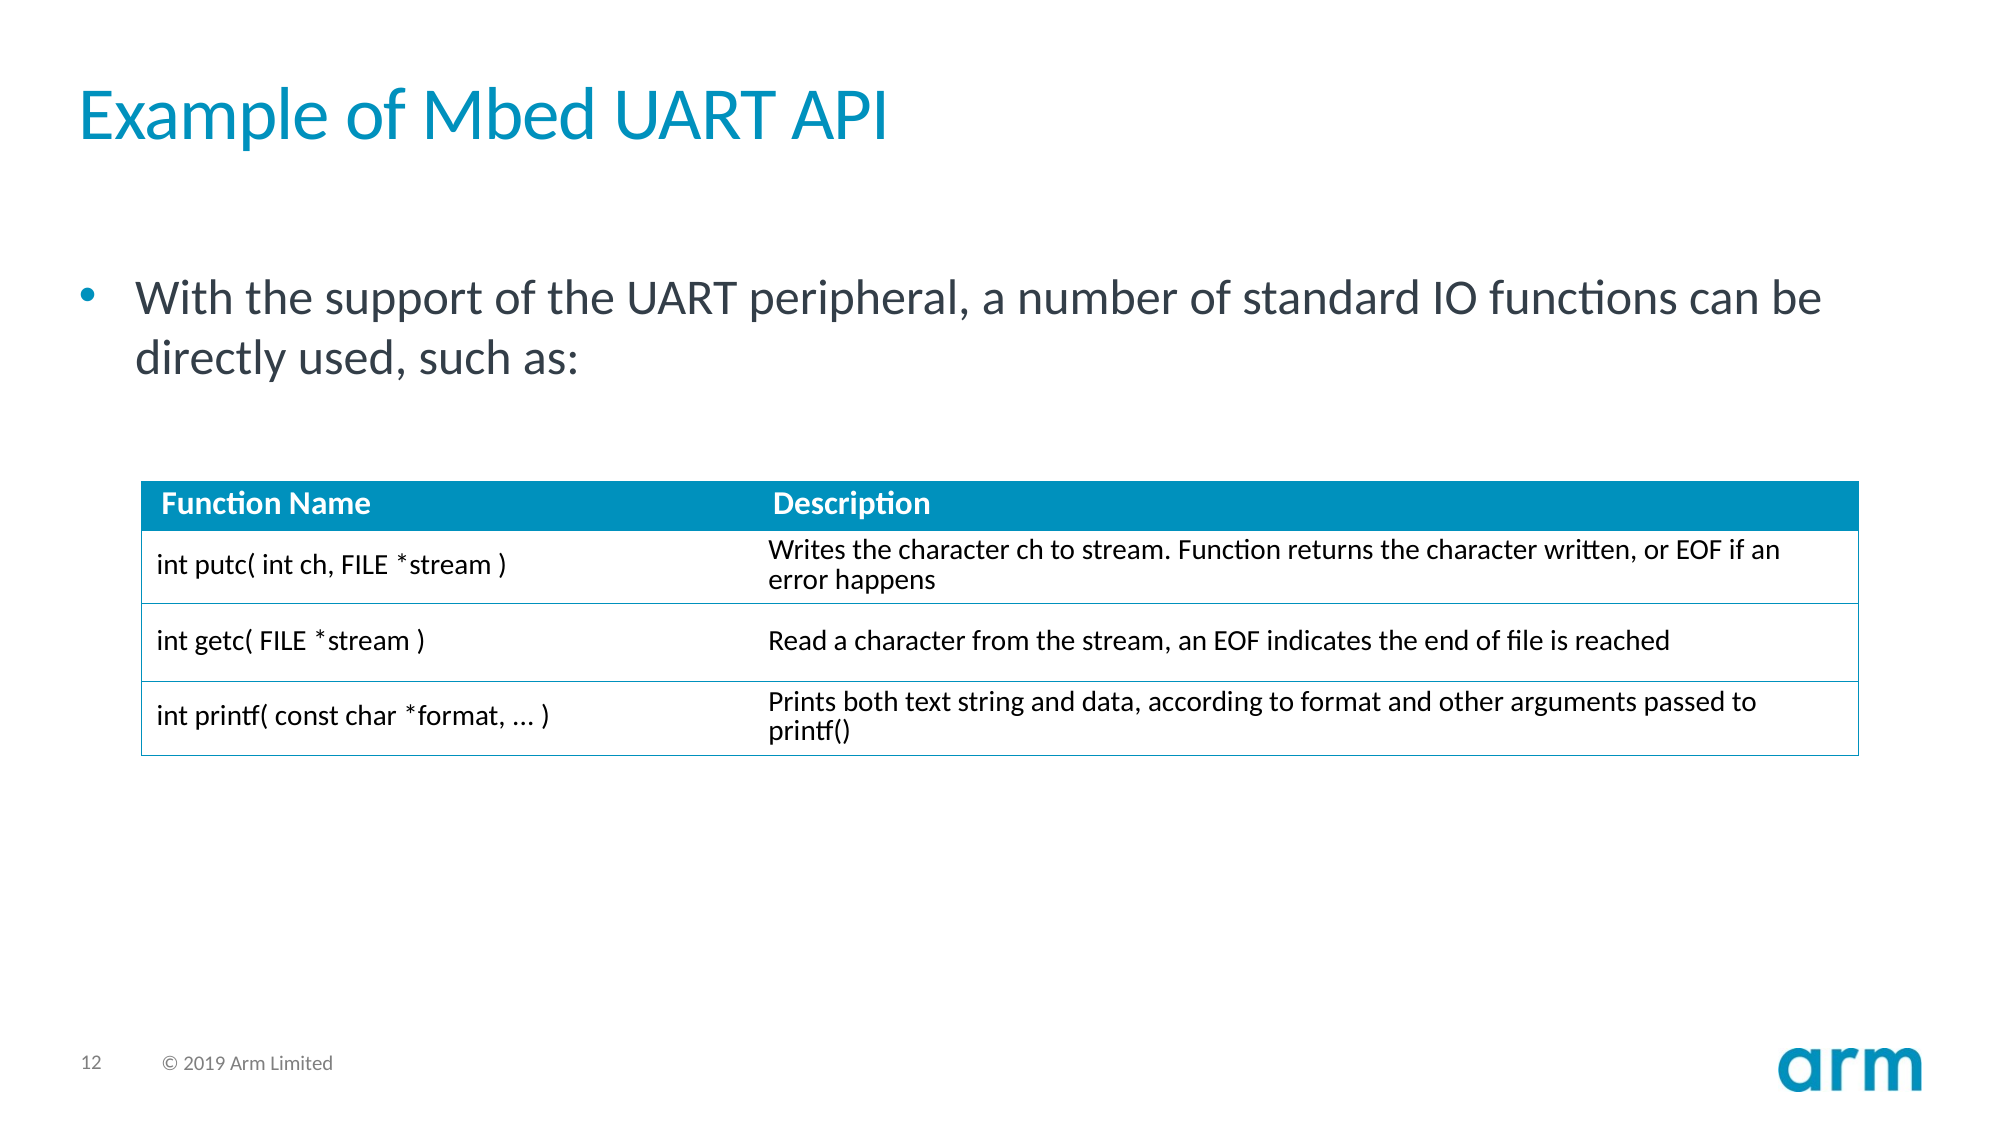

# Example of Mbed UART API

With the support of the UART peripheral, a number of standard IO functions can be directly used, such as:

| Function Name | Description |
| --- | --- |
| int putc( int ch, FILE \*stream ) | Writes the character ch to stream. Function returns the character written, or EOF if an error happens |
| int getc( FILE \*stream ) | Read a character from the stream, an EOF indicates the end of file is reached |
| int printf( const char \*format, ... ) | Prints both text string and data, according to format and other arguments passed to printf() |